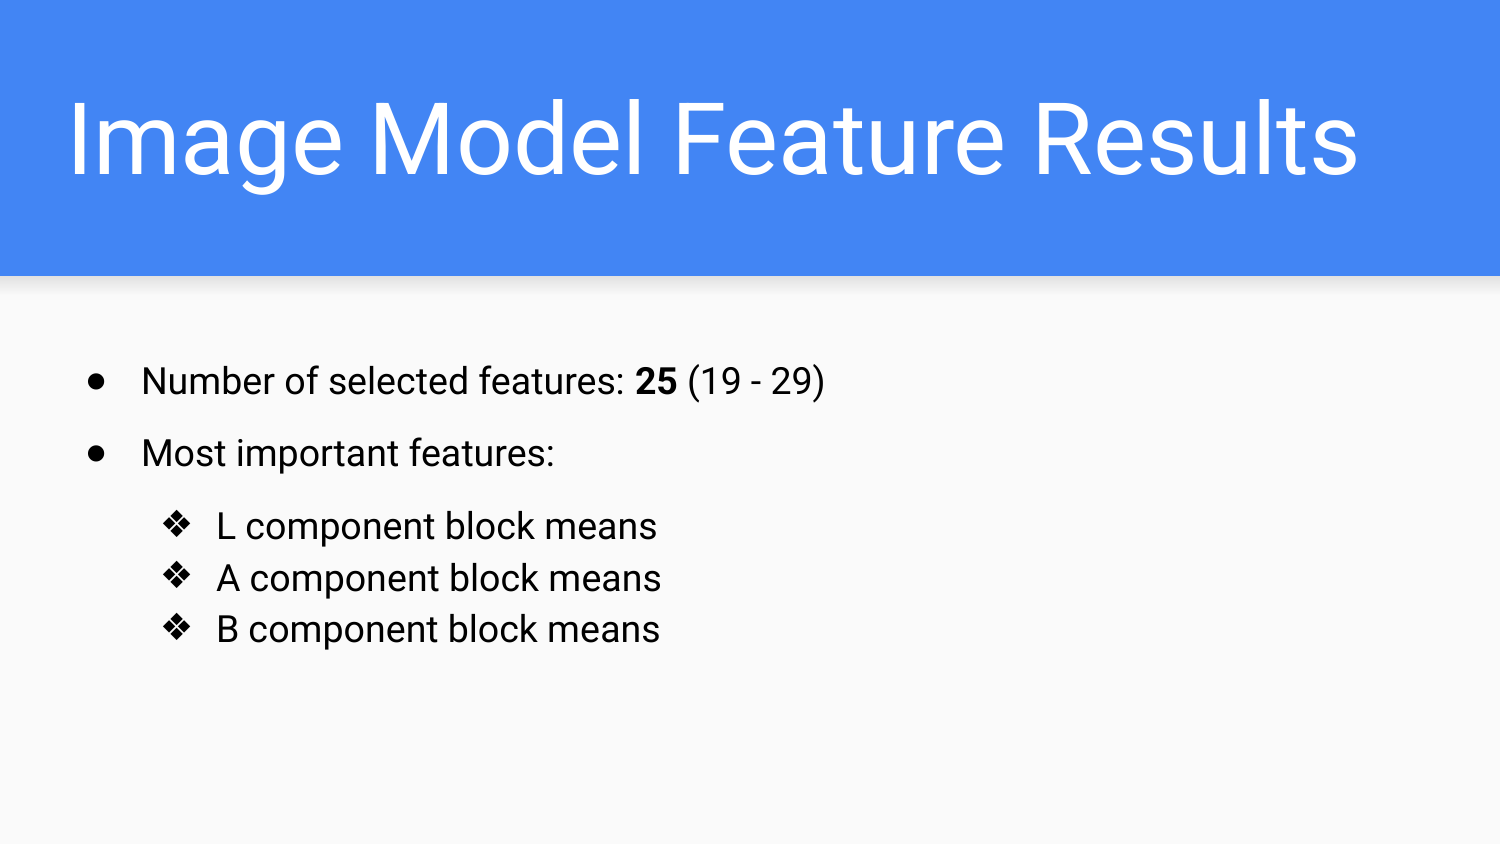

# Image Model Feature Results
Number of selected features: 25 (19 - 29)
Most important features:
L component block means
A component block means
B component block means